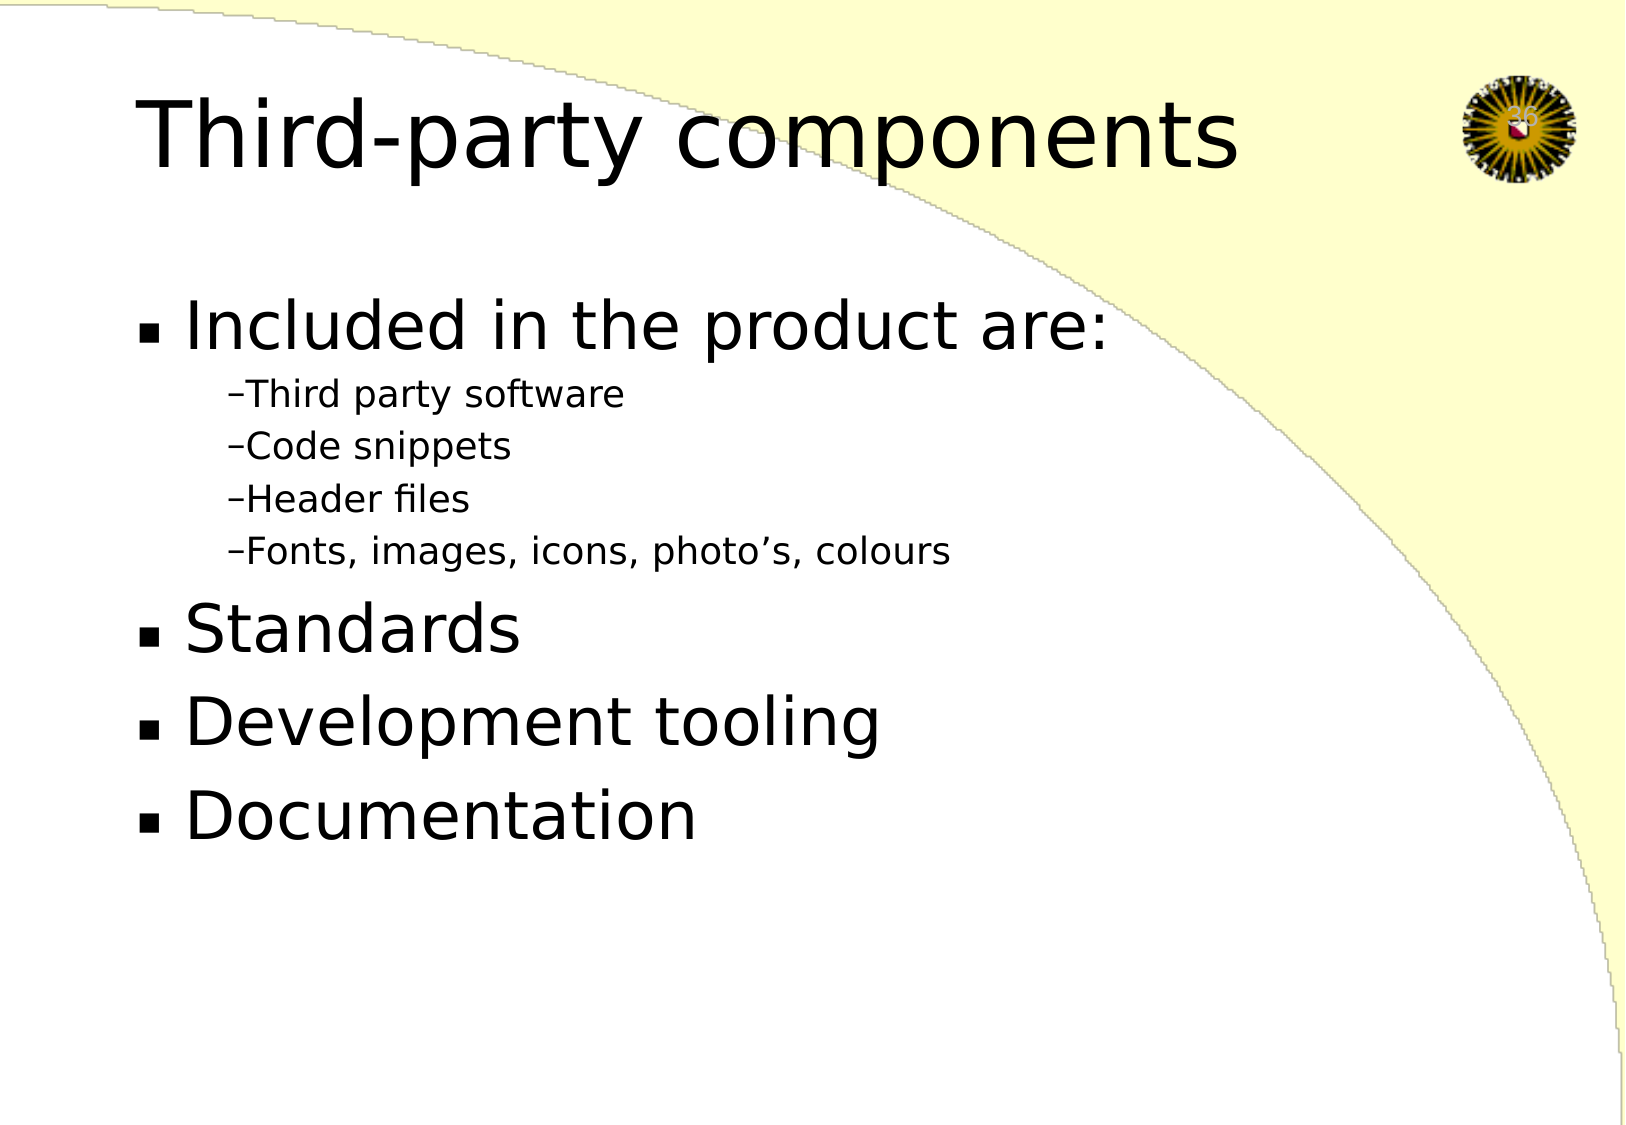

Third-party components
36
Included in the product are:
Third party software
Code snippets
Header files
Fonts, images, icons, photo’s, colours
Standards
Development tooling
Documentation